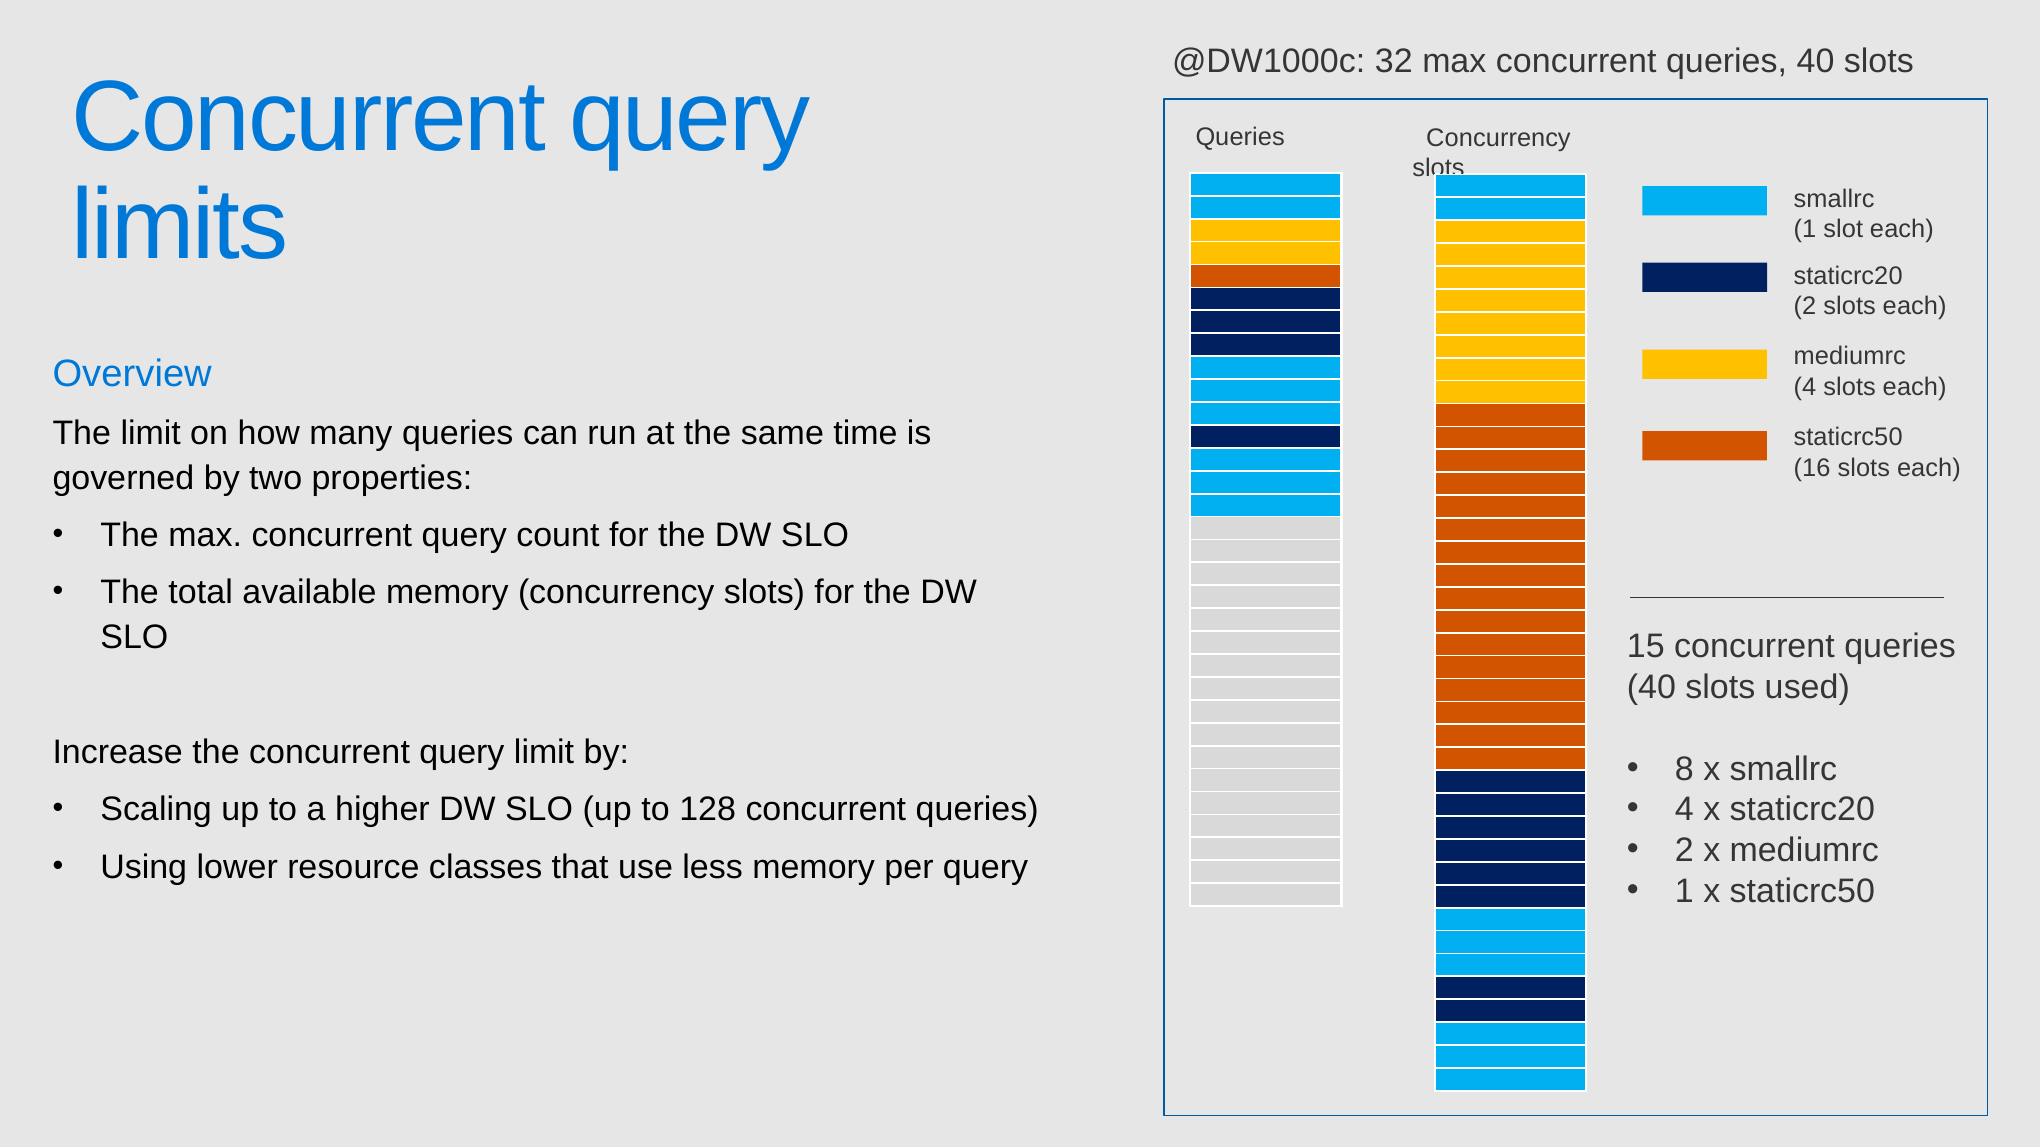

@DW1000c: 32 max concurrent queries, 40 slots
# Concurrent query limits

Queries
  Concurrency slots
|  |
| --- |
|  |
|  |
|  |
|  |
|  |
|  |
|  |
|  |
|  |
|  |
|  |
|  |
|  |
|  |
|  |
|  |
|  |
|  |
|  |
|  |
|  |
|  |
|  |
|  |
|  |
|  |
|  |
|  |
|  |
|  |
|  |
|  |
| --- |
|  |
|  |
|  |
|  |
|  |
|  |
|  |
|  |
|  |
|  |
|  |
|  |
|  |
|  |
|  |
|  |
|  |
|  |
|  |
|  |
|  |
|  |
|  |
|  |
|  |
|  |
|  |
|  |
|  |
|  |
|  |
|  |
| --- |
|  |
|  |
|  |
|  |
|  |
|  |
|  |
|  |
|  |
|  |
|  |
|  |
|  |
|  |
|  |
|  |
|  |
|  |
|  |
|  |
|  |
|  |
|  |
|  |
|  |
|  |
|  |
|  |
|  |
|  |
|  |
|  |
| --- |
|  |
|  |
|  |
|  |
|  |
|  |
|  |
|  |
|  |
|  |
|  |
|  |
|  |
|  |
|  |
|  |
|  |
|  |
|  |
|  |
|  |
|  |
|  |
|  |
|  |
|  |
|  |
|  |
|  |
|  |
|  |
|  |
| --- |
|  |
|  |
|  |
|  |
|  |
|  |
|  |
|  |
|  |
|  |
|  |
|  |
|  |
|  |
|  |
|  |
|  |
|  |
|  |
|  |
|  |
|  |
|  |
|  |
|  |
|  |
|  |
|  |
|  |
|  |
|  |
|  |
| --- |
|  |
|  |
|  |
|  |
|  |
|  |
|  |
|  |
|  |
|  |
|  |
|  |
|  |
|  |
|  |
|  |
|  |
|  |
|  |
|  |
|  |
|  |
|  |
|  |
|  |
|  |
|  |
|  |
|  |
|  |
|  |
|  |
| --- |
|  |
|  |
|  |
|  |
|  |
|  |
|  |
|  |
|  |
|  |
|  |
|  |
|  |
|  |
|  |
|  |
|  |
|  |
|  |
|  |
|  |
|  |
|  |
|  |
|  |
|  |
|  |
|  |
|  |
|  |
|  |
|  |
| --- |
|  |
|  |
|  |
|  |
|  |
|  |
|  |
|  |
|  |
|  |
|  |
|  |
|  |
|  |
|  |
|  |
|  |
|  |
|  |
|  |
|  |
|  |
|  |
|  |
|  |
|  |
|  |
|  |
|  |
|  |
|  |
|  |
| --- |
|  |
|  |
|  |
|  |
|  |
|  |
|  |
|  |
|  |
|  |
|  |
|  |
|  |
|  |
|  |
|  |
|  |
|  |
|  |
|  |
|  |
|  |
|  |
|  |
|  |
|  |
|  |
|  |
|  |
|  |
|  |
|  |
| --- |
|  |
|  |
|  |
|  |
|  |
|  |
|  |
|  |
|  |
|  |
|  |
|  |
|  |
|  |
|  |
|  |
|  |
|  |
|  |
|  |
|  |
|  |
|  |
|  |
|  |
|  |
|  |
|  |
|  |
|  |
|  |
|  |
| --- |
|  |
|  |
|  |
|  |
|  |
|  |
|  |
|  |
|  |
|  |
|  |
|  |
|  |
|  |
|  |
|  |
|  |
|  |
|  |
|  |
|  |
|  |
|  |
|  |
|  |
|  |
|  |
|  |
|  |
|  |
|  |
|  |
|  |
|  |
|  |
|  |
|  |
|  |
|  |
smallrc
(1 slot each)
|  |
| --- |
|  |
|  |
|  |
|  |
|  |
|  |
|  |
|  |
|  |
|  |
|  |
|  |
|  |
|  |
|  |
|  |
|  |
|  |
|  |
|  |
|  |
|  |
|  |
|  |
|  |
|  |
|  |
|  |
|  |
|  |
|  |
|  |
|  |
|  |
|  |
|  |
|  |
|  |
|  |
|  |
| --- |
|  |
|  |
|  |
|  |
|  |
|  |
|  |
|  |
|  |
|  |
|  |
|  |
|  |
|  |
|  |
|  |
|  |
|  |
|  |
|  |
|  |
|  |
|  |
|  |
|  |
|  |
|  |
|  |
|  |
|  |
|  |
|  |
|  |
|  |
|  |
|  |
|  |
|  |
|  |
|  |
| --- |
|  |
|  |
|  |
|  |
|  |
|  |
|  |
|  |
|  |
|  |
|  |
|  |
|  |
|  |
|  |
|  |
|  |
|  |
|  |
|  |
|  |
|  |
|  |
|  |
|  |
|  |
|  |
|  |
|  |
|  |
|  |
|  |
|  |
|  |
|  |
|  |
|  |
|  |
|  |
|  |
| --- |
|  |
|  |
|  |
|  |
|  |
|  |
|  |
|  |
|  |
|  |
|  |
|  |
|  |
|  |
|  |
|  |
|  |
|  |
|  |
|  |
|  |
|  |
|  |
|  |
|  |
|  |
|  |
|  |
|  |
|  |
|  |
|  |
|  |
|  |
|  |
|  |
|  |
|  |
|  |
|  |
| --- |
|  |
|  |
|  |
|  |
|  |
|  |
|  |
|  |
|  |
|  |
|  |
|  |
|  |
|  |
|  |
|  |
|  |
|  |
|  |
|  |
|  |
|  |
|  |
|  |
|  |
|  |
|  |
|  |
|  |
|  |
|  |
|  |
|  |
|  |
|  |
|  |
|  |
|  |
|  |
|  |
| --- |
|  |
|  |
|  |
|  |
|  |
|  |
|  |
|  |
|  |
|  |
|  |
|  |
|  |
|  |
|  |
|  |
|  |
|  |
|  |
|  |
|  |
|  |
|  |
|  |
|  |
|  |
|  |
|  |
|  |
|  |
|  |
|  |
|  |
|  |
|  |
|  |
|  |
|  |
|  |
|  |
| --- |
|  |
|  |
|  |
|  |
|  |
|  |
|  |
|  |
|  |
|  |
|  |
|  |
|  |
|  |
|  |
|  |
|  |
|  |
|  |
|  |
|  |
|  |
|  |
|  |
|  |
|  |
|  |
|  |
|  |
|  |
|  |
|  |
|  |
|  |
|  |
|  |
|  |
|  |
|  |
|  |
| --- |
|  |
|  |
|  |
|  |
|  |
|  |
|  |
|  |
|  |
|  |
|  |
|  |
|  |
|  |
|  |
|  |
|  |
|  |
|  |
|  |
|  |
|  |
|  |
|  |
|  |
|  |
|  |
|  |
|  |
|  |
|  |
|  |
|  |
|  |
|  |
|  |
|  |
|  |
|  |
|  |
| --- |
|  |
|  |
|  |
|  |
|  |
|  |
|  |
|  |
|  |
|  |
|  |
|  |
|  |
|  |
|  |
|  |
|  |
|  |
|  |
|  |
|  |
|  |
|  |
|  |
|  |
|  |
|  |
|  |
|  |
|  |
|  |
|  |
|  |
|  |
|  |
|  |
|  |
|  |
|  |

staticrc20
(2 slots each)

mediumrc
(4 slots each)
Overview
The limit on how many queries can run at the same time is
governed by two properties:
The max. concurrent query count for the DW SLO
The total available memory (concurrency slots) for the DW SLO

Increase the concurrent query limit by:
Scaling up to a higher DW SLO (up to 128 concurrent queries)
Using lower resource classes that use less memory per query

staticrc50
(16 slots each)

15 concurrent queries
(40 slots used)
8 x smallrc
4 x staticrc20
2 x mediumrc
1 x staticrc50